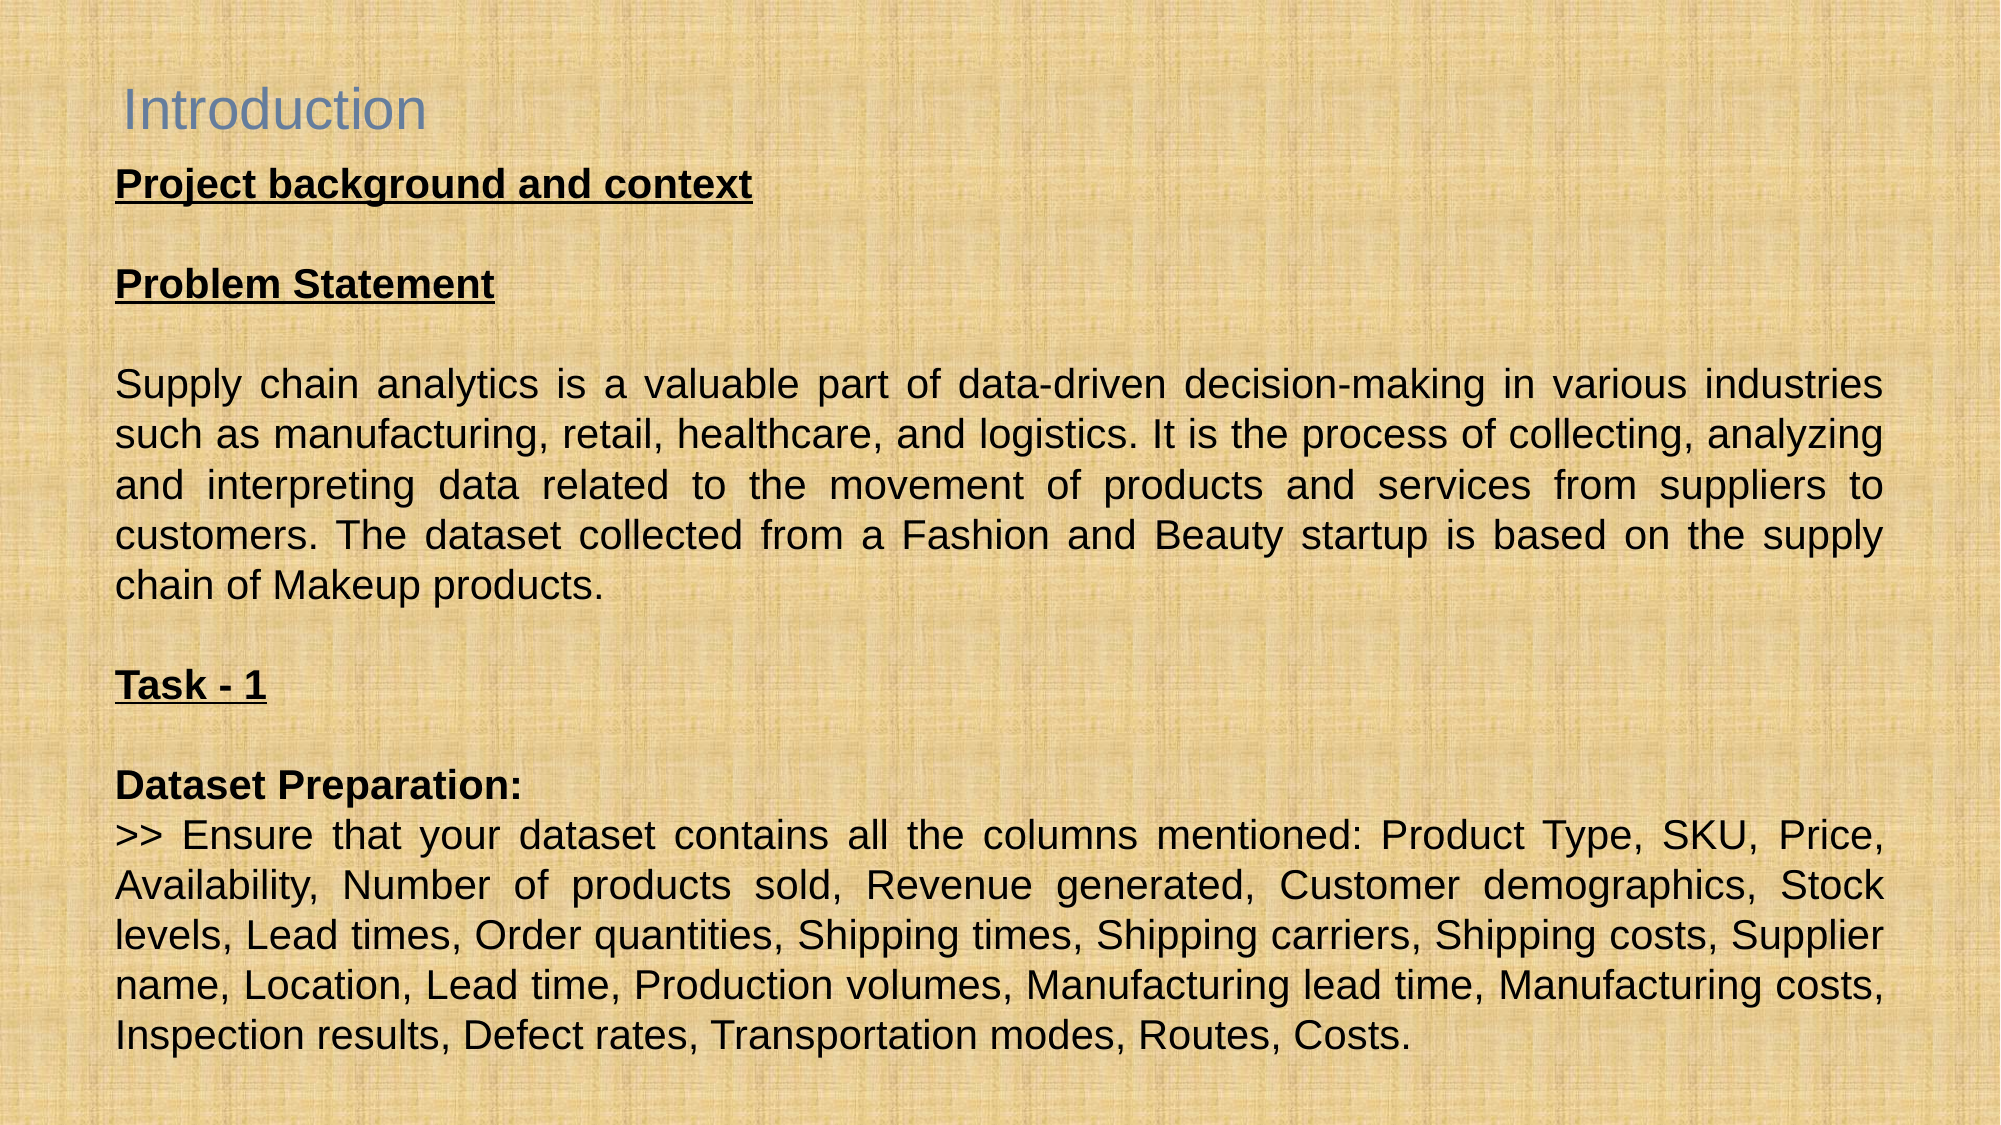

Introduction
Project background and context

Problem Statement

Supply chain analytics is a valuable part of data-driven decision-making in various industries such as manufacturing, retail, healthcare, and logistics. It is the process of collecting, analyzing and interpreting data related to the movement of products and services from suppliers to customers. The dataset collected from a Fashion and Beauty startup is based on the supply chain of Makeup products.

Task - 1

Dataset Preparation:
>> Ensure that your dataset contains all the columns mentioned: Product Type, SKU, Price, Availability, Number of products sold, Revenue generated, Customer demographics, Stock levels, Lead times, Order quantities, Shipping times, Shipping carriers, Shipping costs, Supplier name, Location, Lead time, Production volumes, Manufacturing lead time, Manufacturing costs, Inspection results, Defect rates, Transportation modes, Routes, Costs.